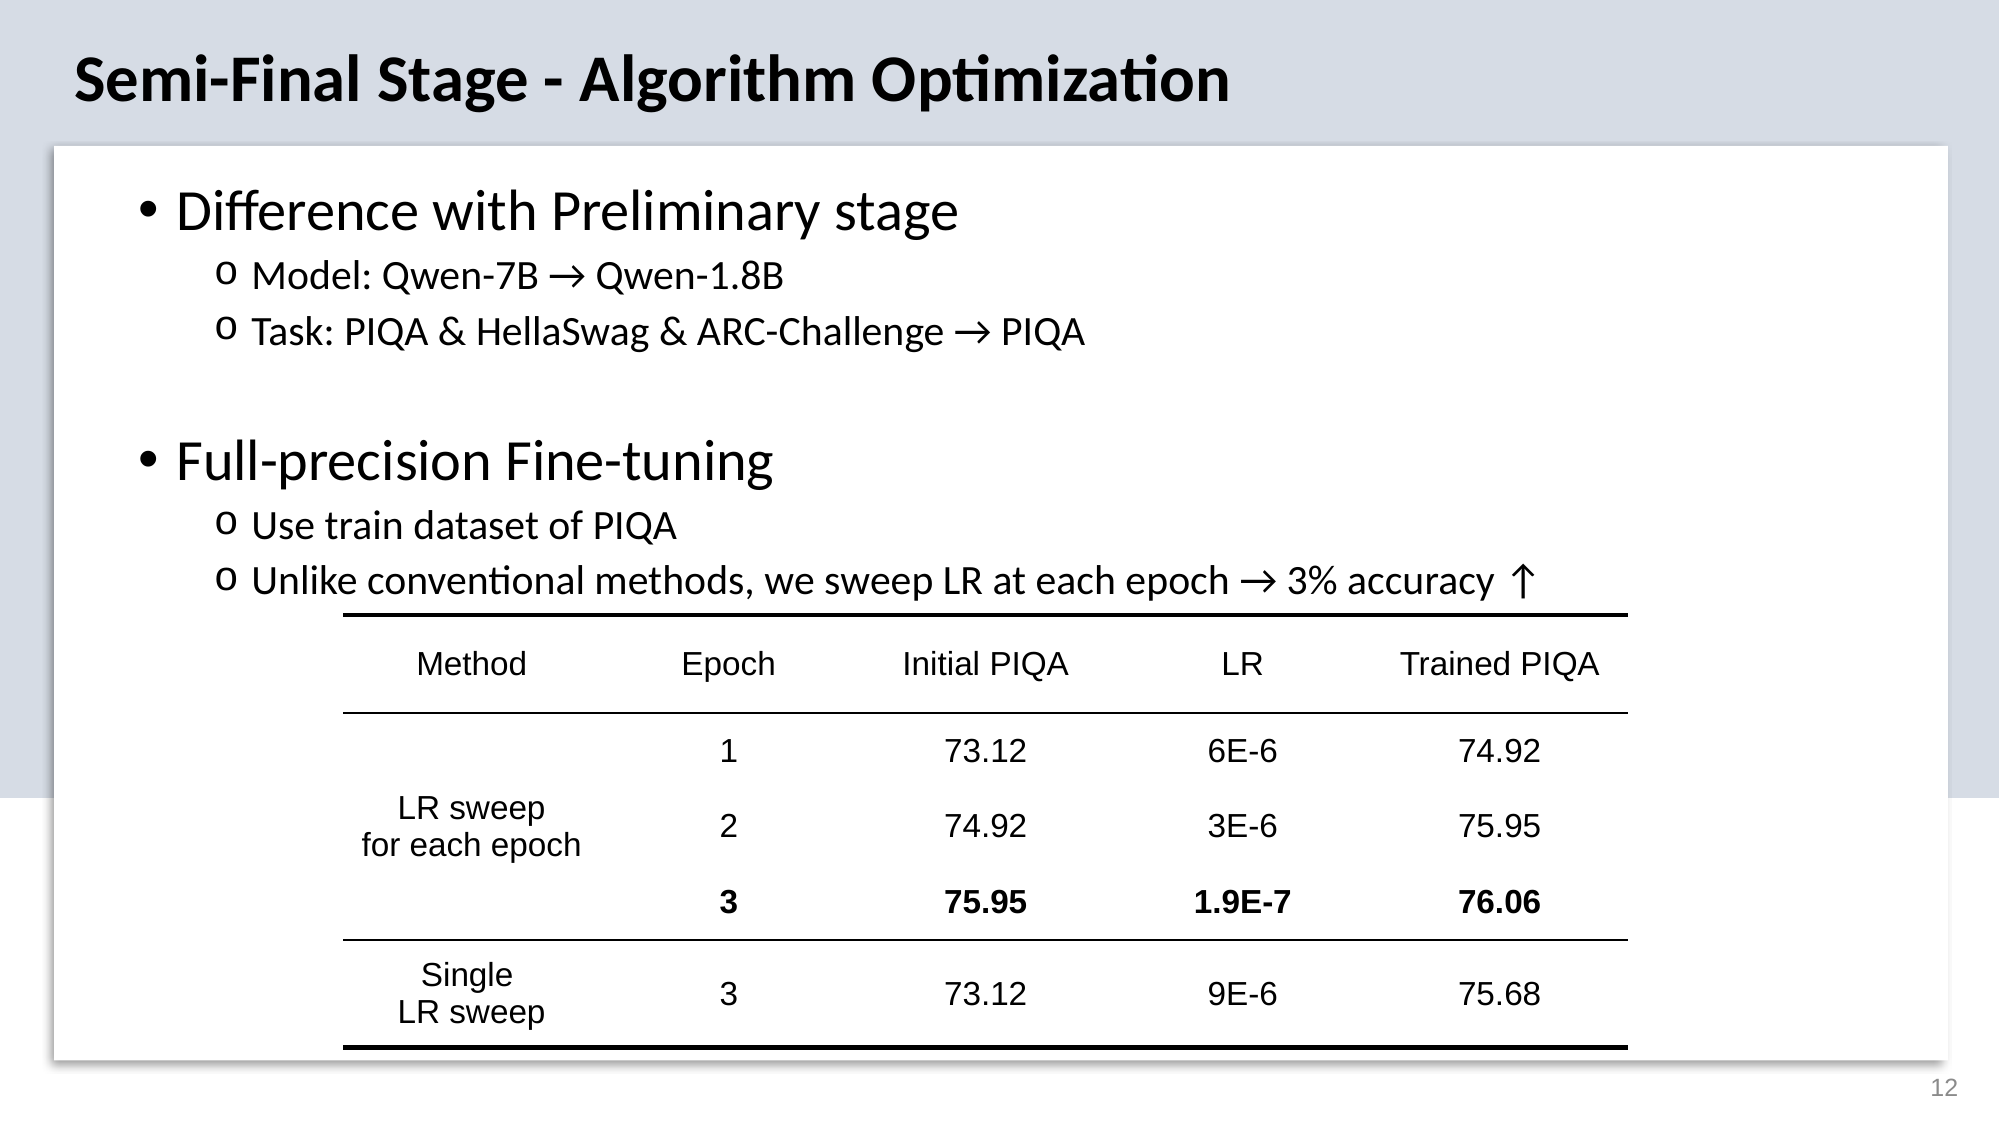

Semi-Final Stage - Algorithm Optimization
Difference with Preliminary stage
Model: Qwen-7B → Qwen-1.8B
Task: PIQA & HellaSwag & ARC-Challenge → PIQA

Full-precision Fine-tuning
Use train dataset of PIQA
Unlike conventional methods, we sweep LR at each epoch → 3% accuracy ↑

| Method | Epoch | Initial PIQA | LR | Trained PIQA |
| --- | --- | --- | --- | --- |
| LR sweep for each epoch | 1 | 73.12 | 6E-6 | 74.92 |
|  | 2 | 74.92 | 3E-6 | 75.95 |
|  | 3 | 75.95 | 1.9E-7 | 76.06 |
| Single LR sweep | 3 | 73.12 | 9E-6 | 75.68 |
12